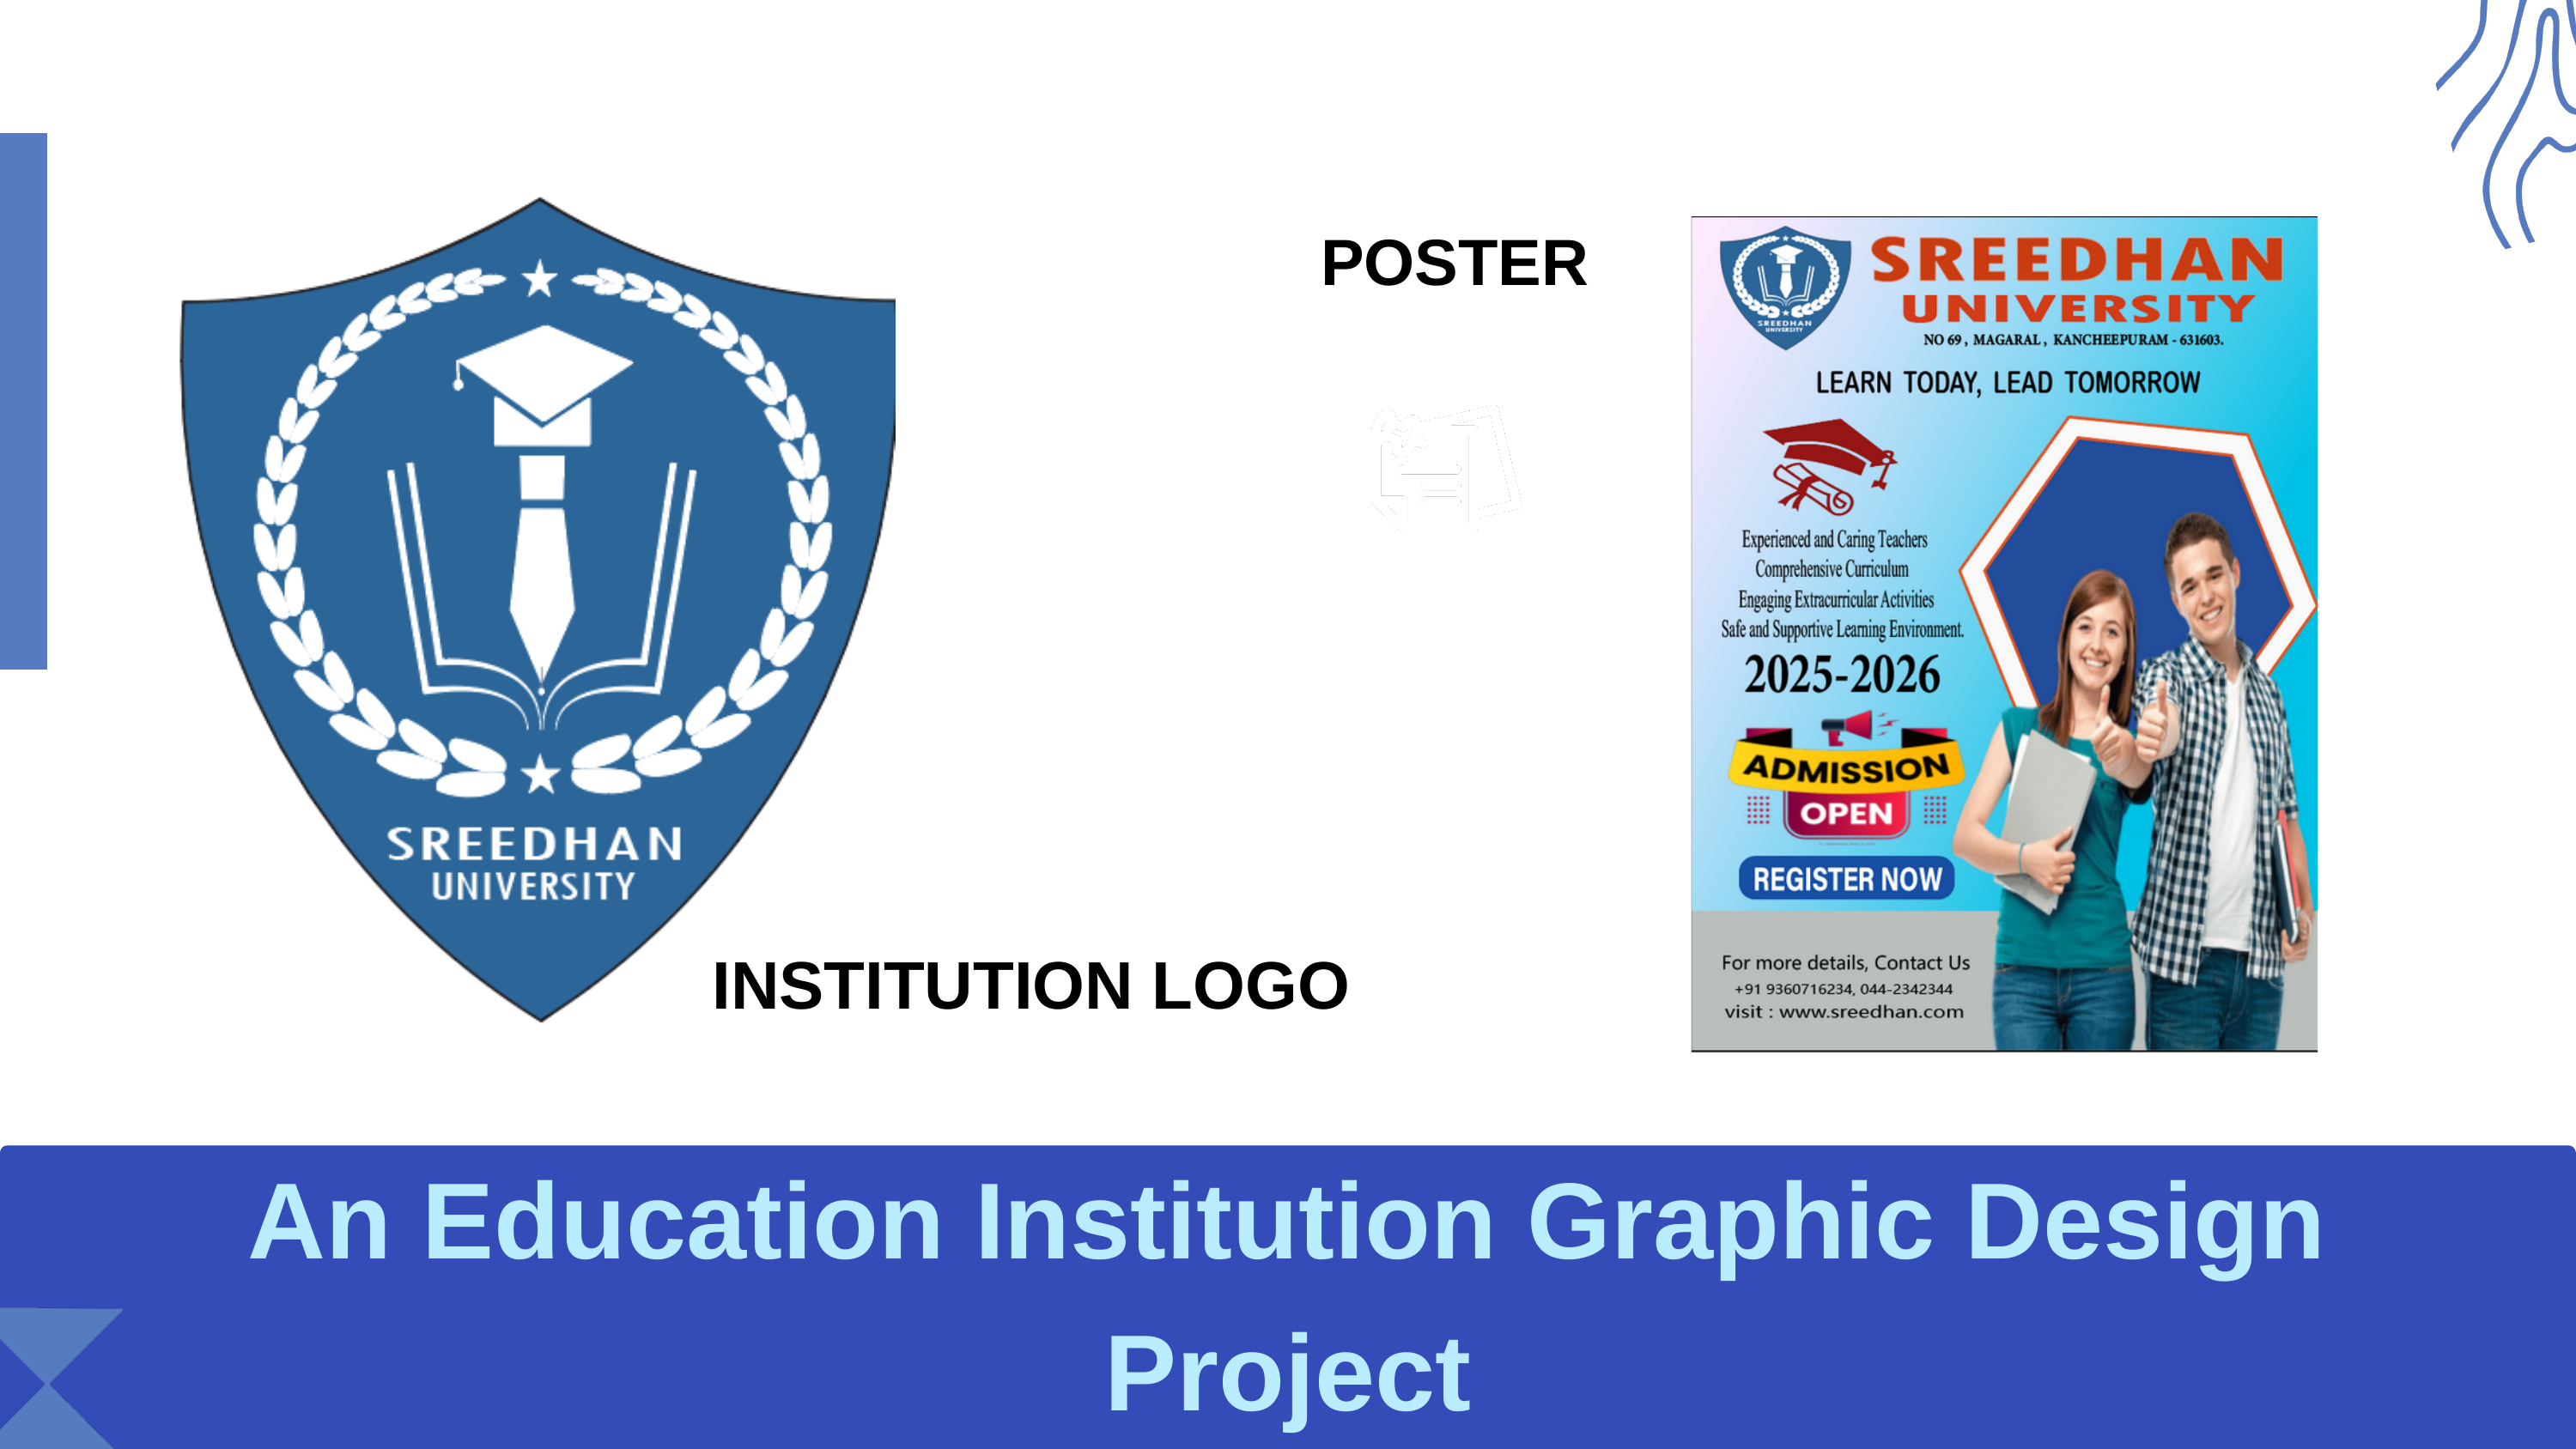

POSTER

INSTITUTION LOGO
An Education Institution Graphic Design Project